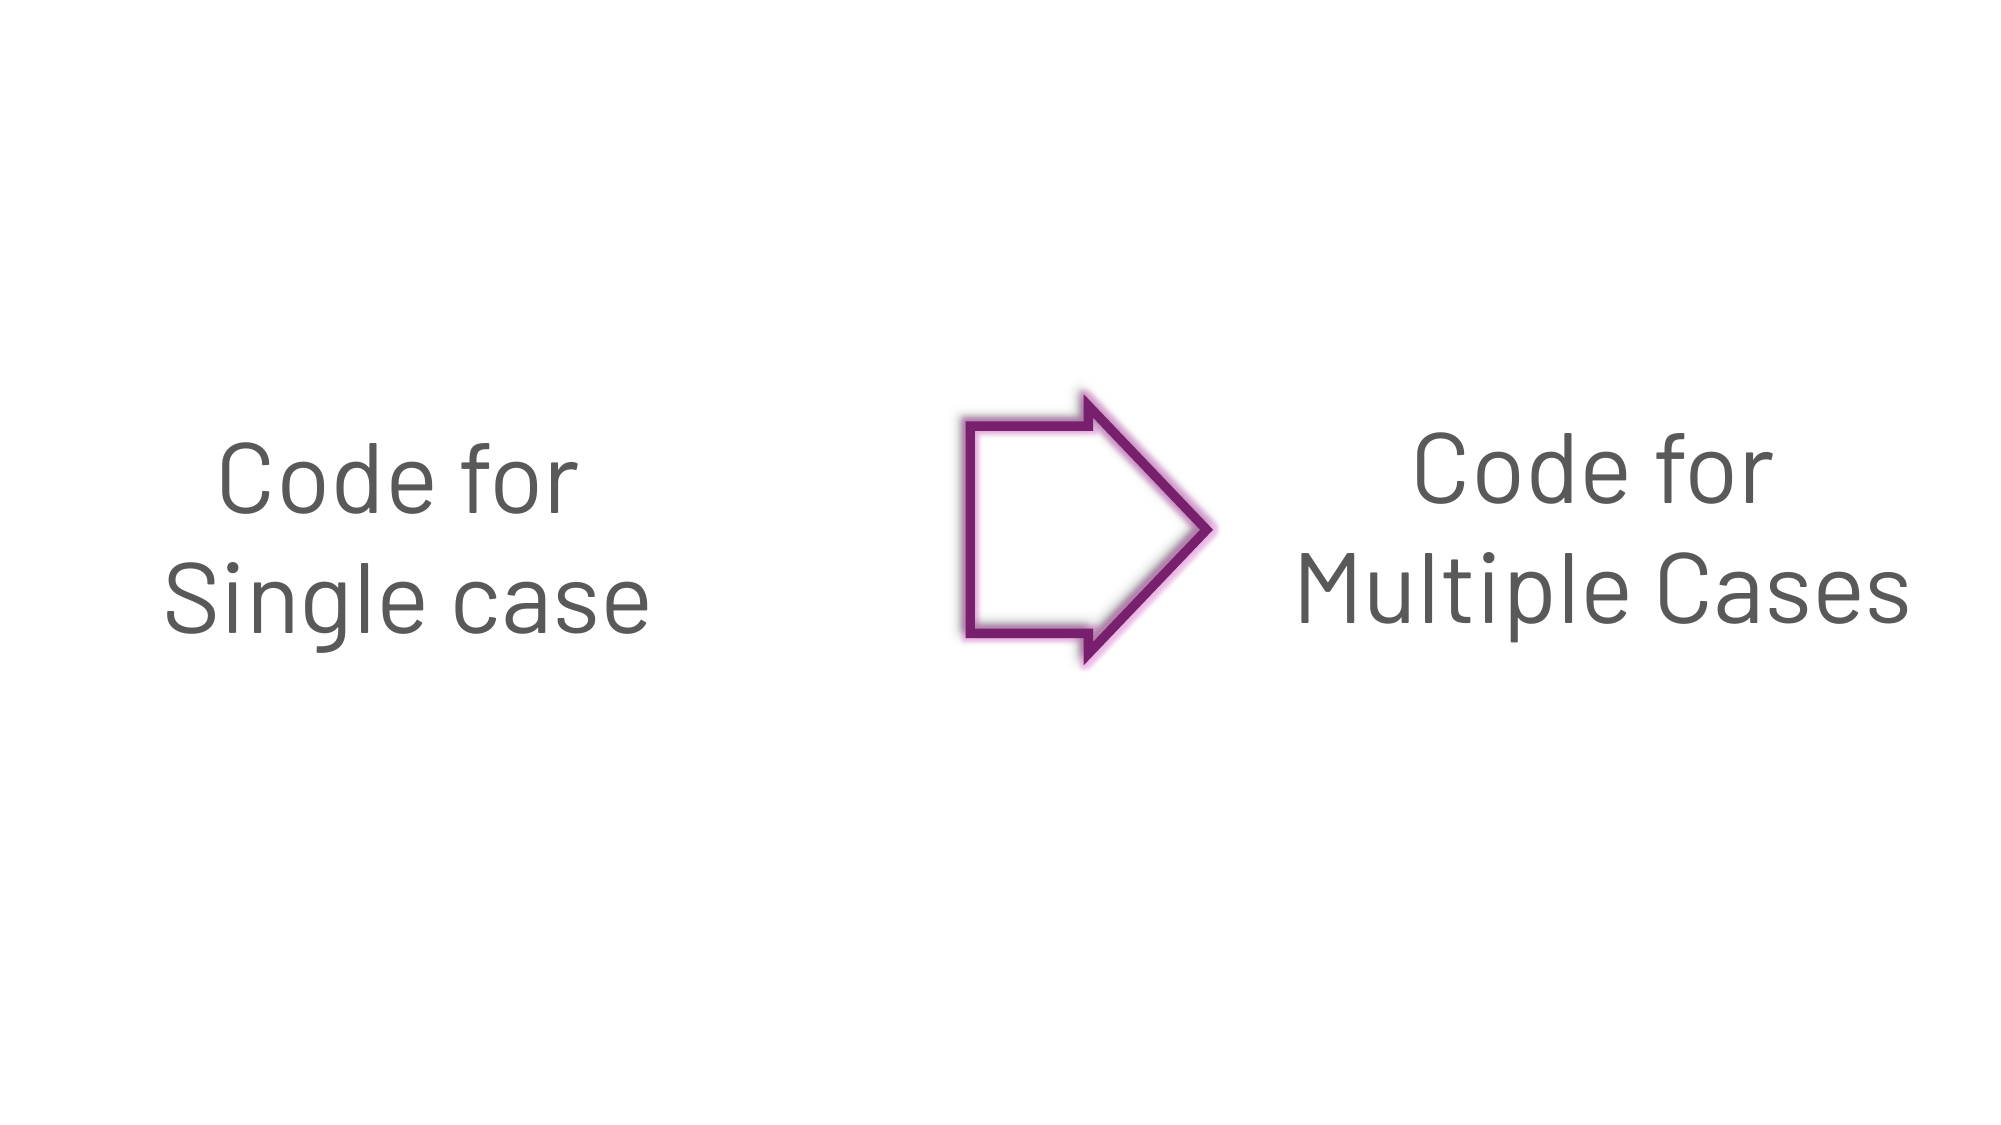

Code for
Multiple Cases
Code for
Single case